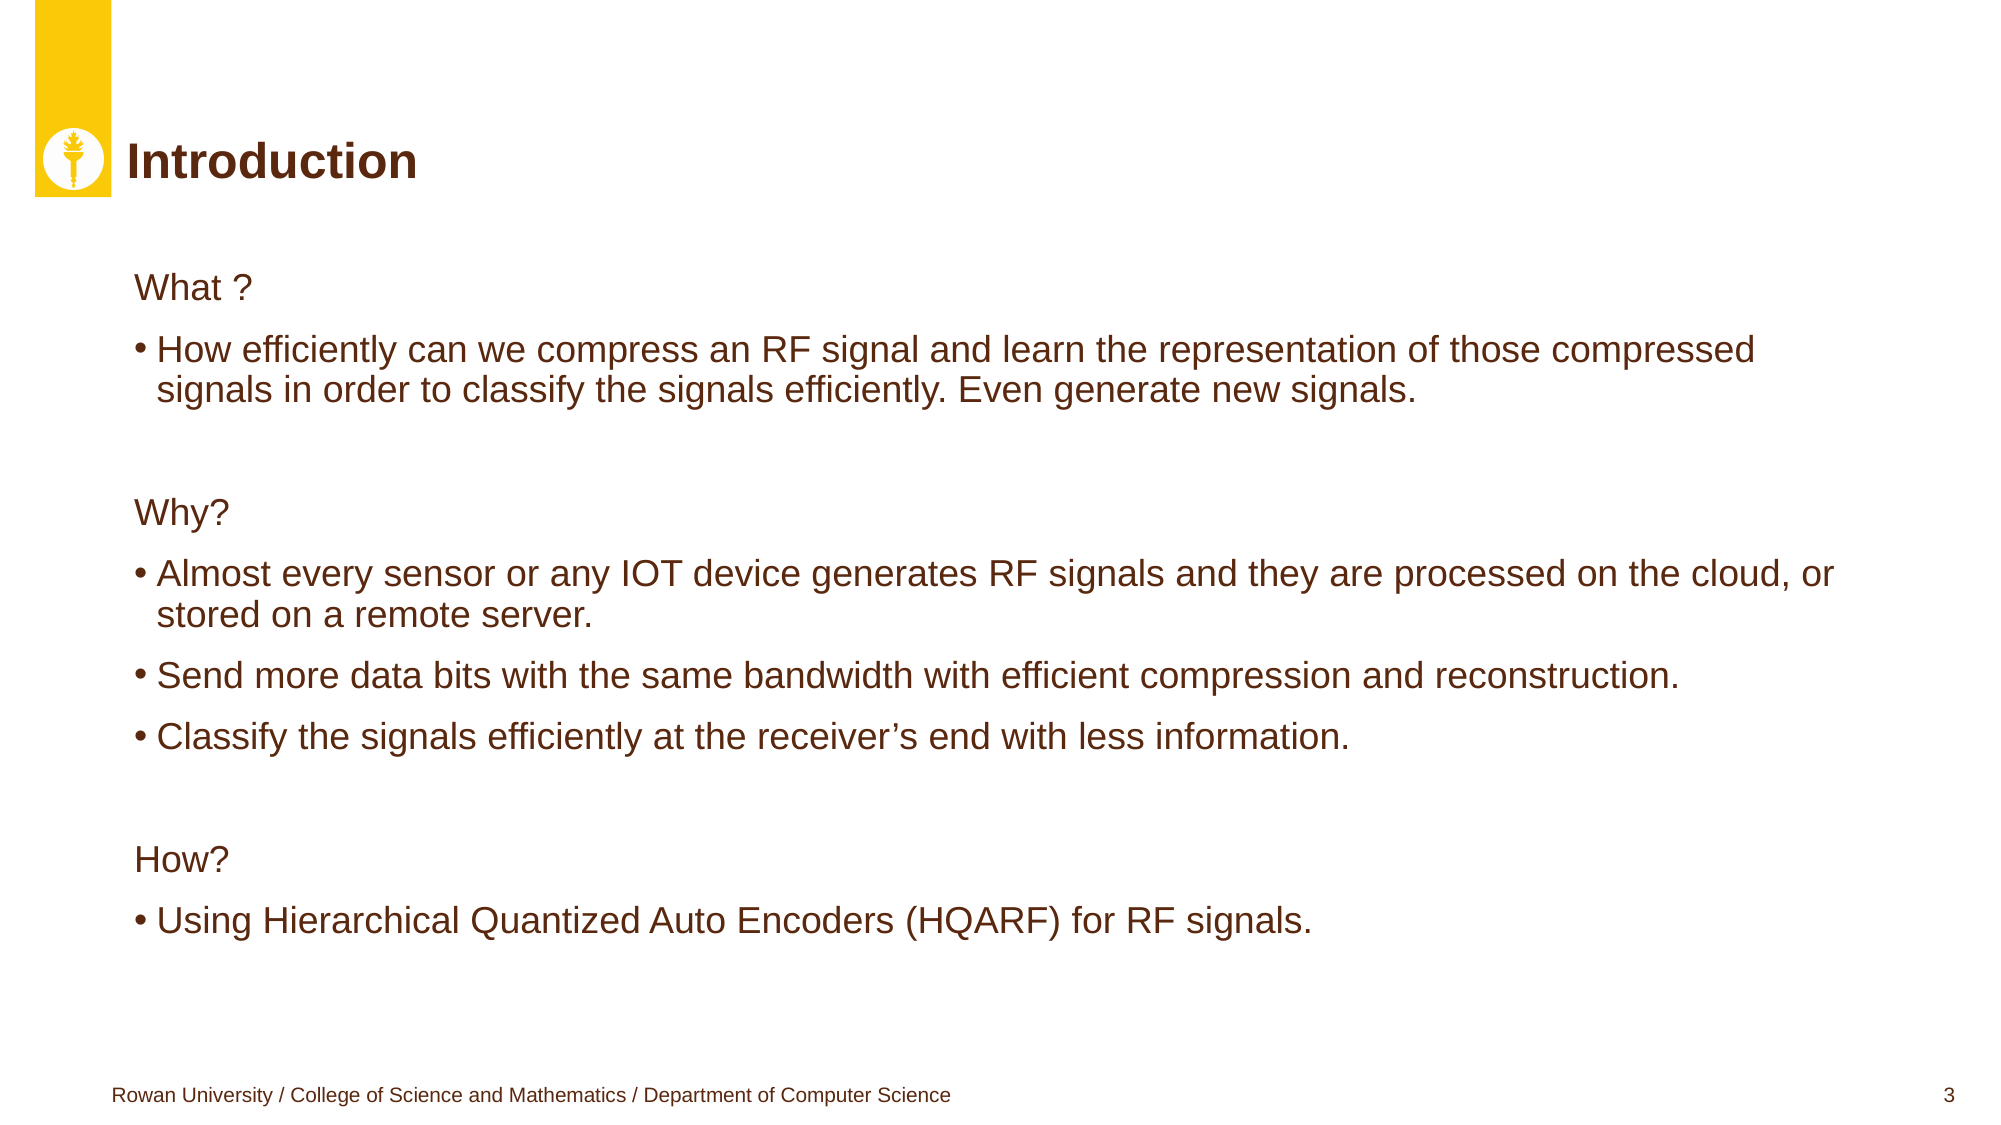

# Introduction
What ?
How efficiently can we compress an RF signal and learn the representation of those compressed signals in order to classify the signals efficiently. Even generate new signals.

Why?
Almost every sensor or any IOT device generates RF signals and they are processed on the cloud, or stored on a remote server.
Send more data bits with the same bandwidth with efficient compression and reconstruction.
Classify the signals efficiently at the receiver’s end with less information.

How?
Using Hierarchical Quantized Auto Encoders (HQARF) for RF signals.
Rowan University / College of Science and Mathematics / Department of Computer Science
3